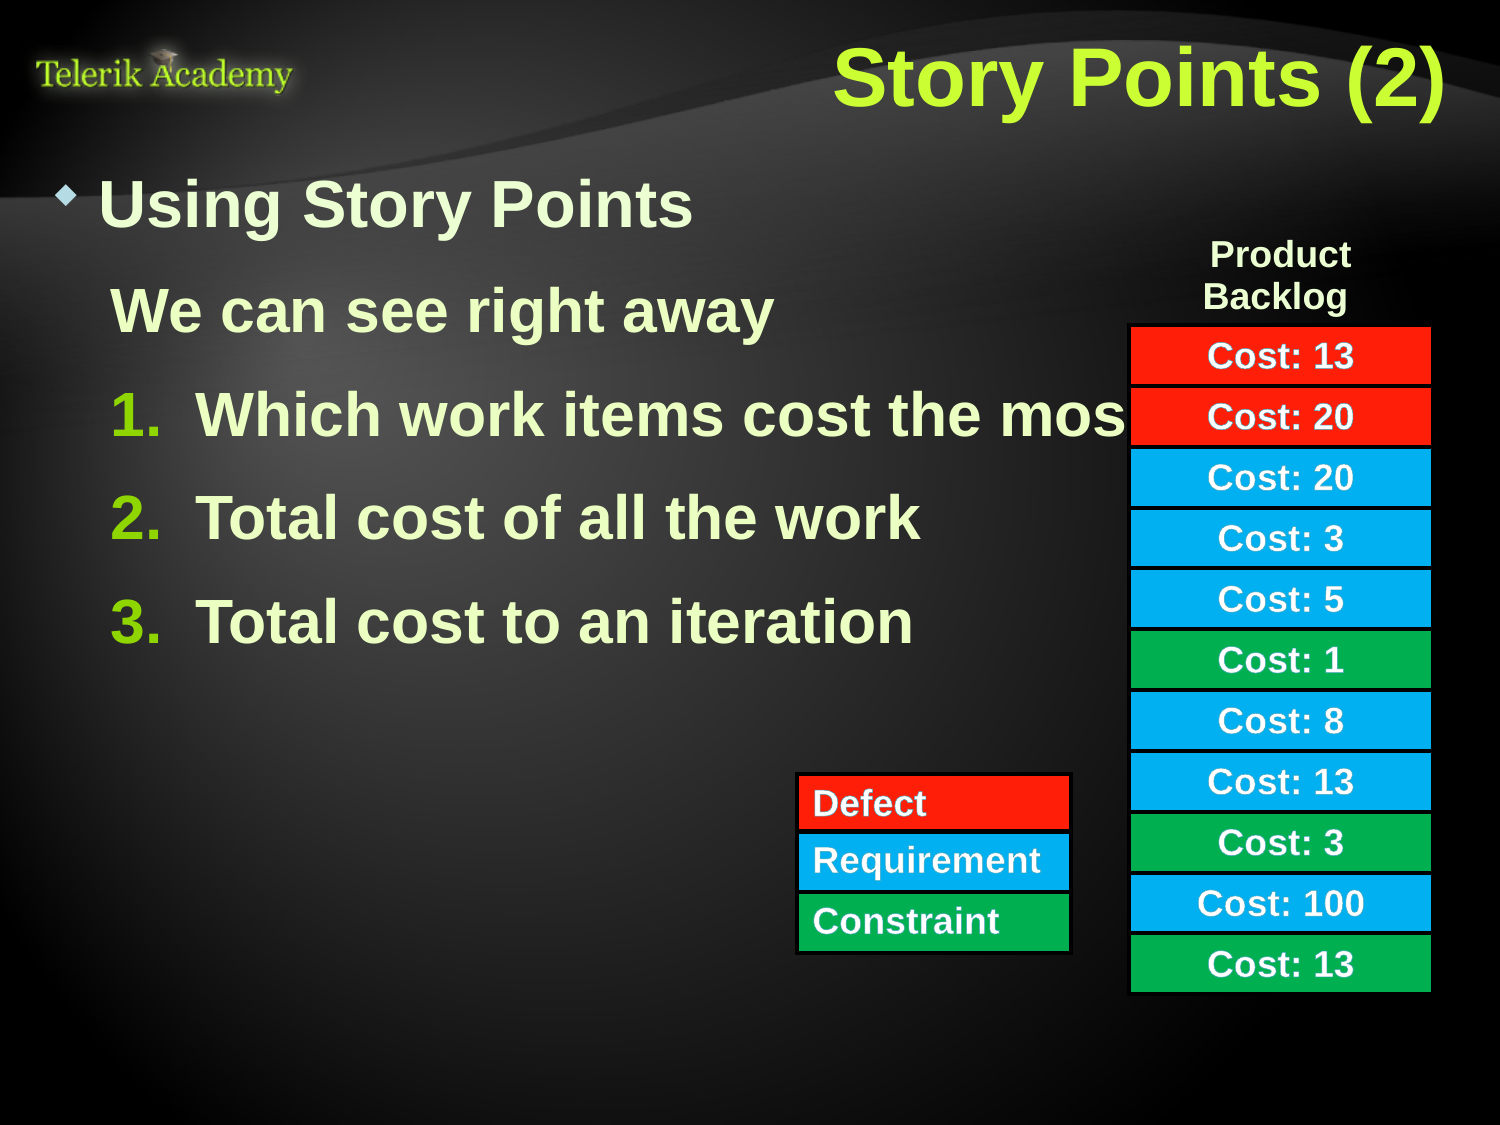

# Story Points (2)
Using Story Points
We can see right away
Which work items cost the most
Total cost of all the work
Total cost to an iteration

| Product Backlog |
| --- |
| Cost: 13 |
| Cost: 20 |
| Cost: 20 |
| Cost: 3 |
| Cost: 5 |
| Cost: 1 |
| Cost: 8 |
| Cost: 13 |
| Cost: 3 |
| Cost: 100 |
| Cost: 13 |
| Defect |
| --- |
| Requirement |
| Constraint |